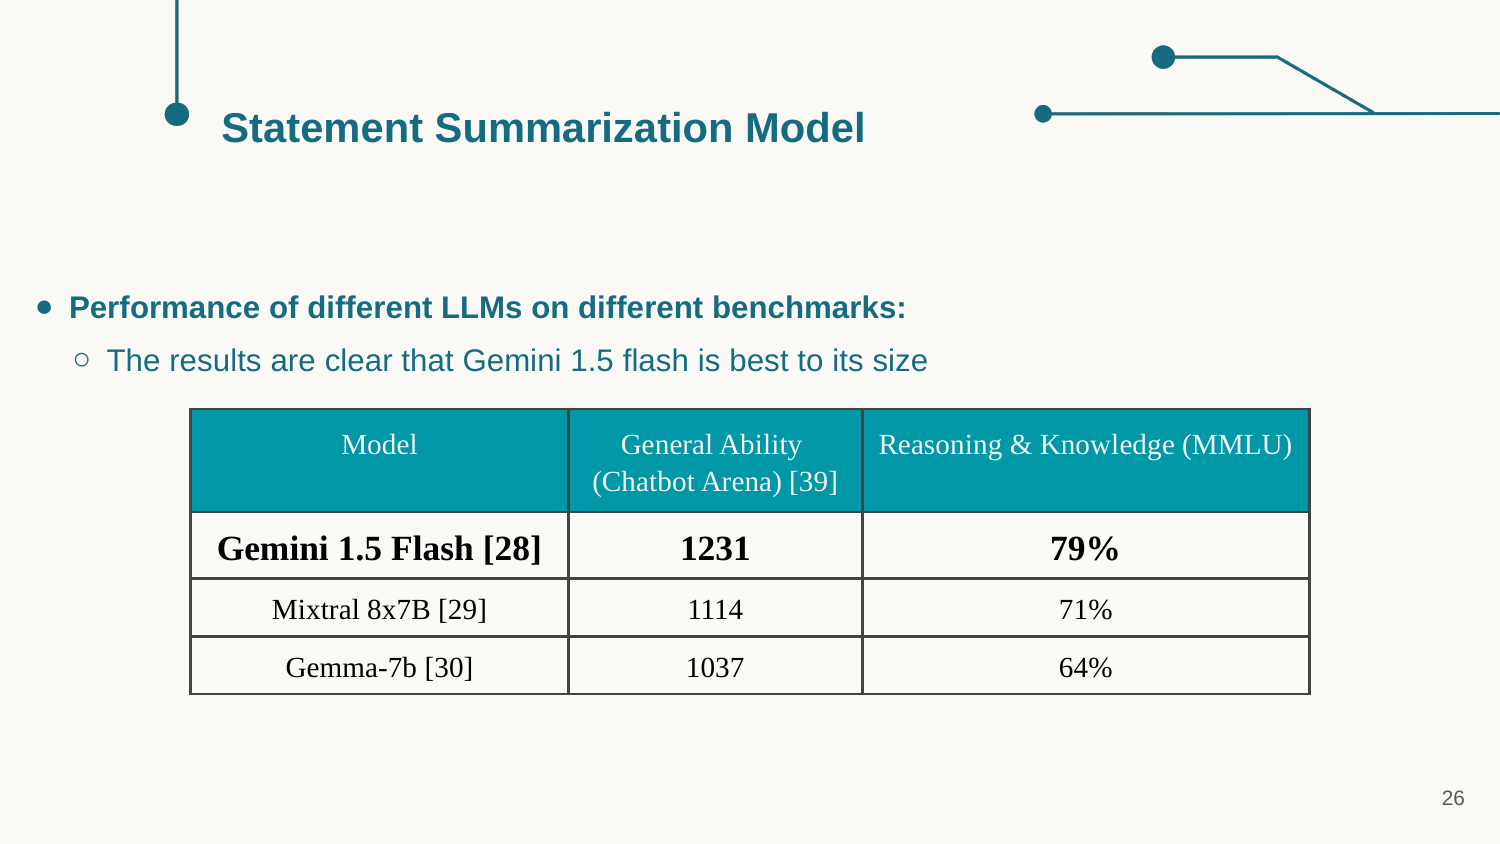

Statement Summarization Model
Performance of different LLMs on different benchmarks:
The results are clear that Gemini 1.5 flash is best to its size
| Model | General Ability (Chatbot Arena) [39] | Reasoning & Knowledge (MMLU) |
| --- | --- | --- |
| Gemini 1.5 Flash [28] | 1231 | 79% |
| Mixtral 8x7B [29] | 1114 | 71% |
| Gemma-7b [30] | 1037 | 64% |
26